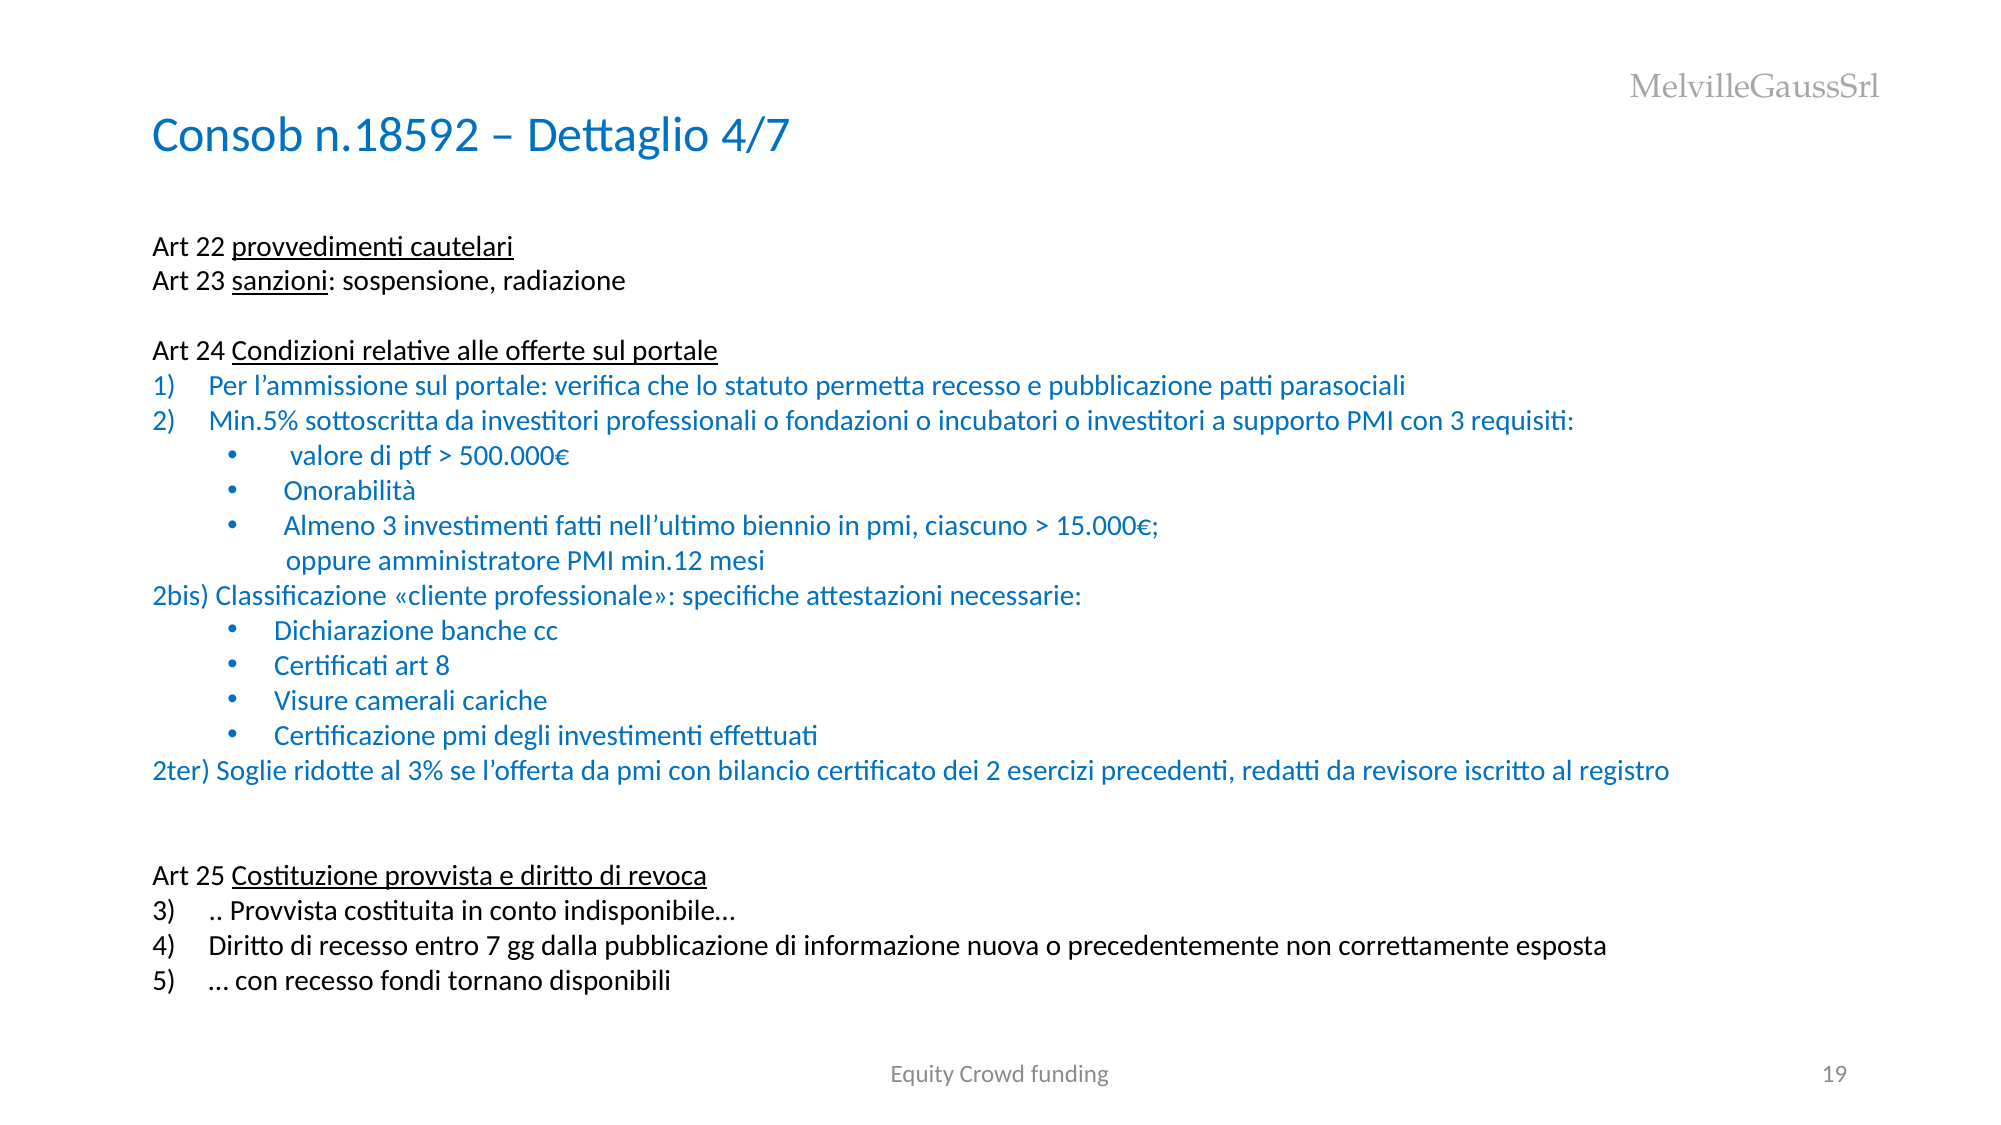

Consob n.18592 – Dettaglio 4/7
Art 22 provvedimenti cautelari
Art 23 sanzioni: sospensione, radiazione

Art 24 Condizioni relative alle offerte sul portale
Per l’ammissione sul portale: verifica che lo statuto permetta recesso e pubblicazione patti parasociali
Min.5% sottoscritta da investitori professionali o fondazioni o incubatori o investitori a supporto PMI con 3 requisiti:
 valore di ptf > 500.000€
Onorabilità
Almeno 3 investimenti fatti nell’ultimo biennio in pmi, ciascuno > 15.000€;
         oppure amministratore PMI min.12 mesi
2bis) Classificazione «cliente professionale»: specifiche attestazioni necessarie:
Dichiarazione banche cc
Certificati art 8
Visure camerali cariche
Certificazione pmi degli investimenti effettuati
2ter) Soglie ridotte al 3% se l’offerta da pmi con bilancio certificato dei 2 esercizi precedenti, redatti da revisore iscritto al registro

Art 25 Costituzione provvista e diritto di revoca
.. Provvista costituita in conto indisponibile…
Diritto di recesso entro 7 gg dalla pubblicazione di informazione nuova o precedentemente non correttamente esposta
… con recesso fondi tornano disponibili

Equity Crowd funding
19